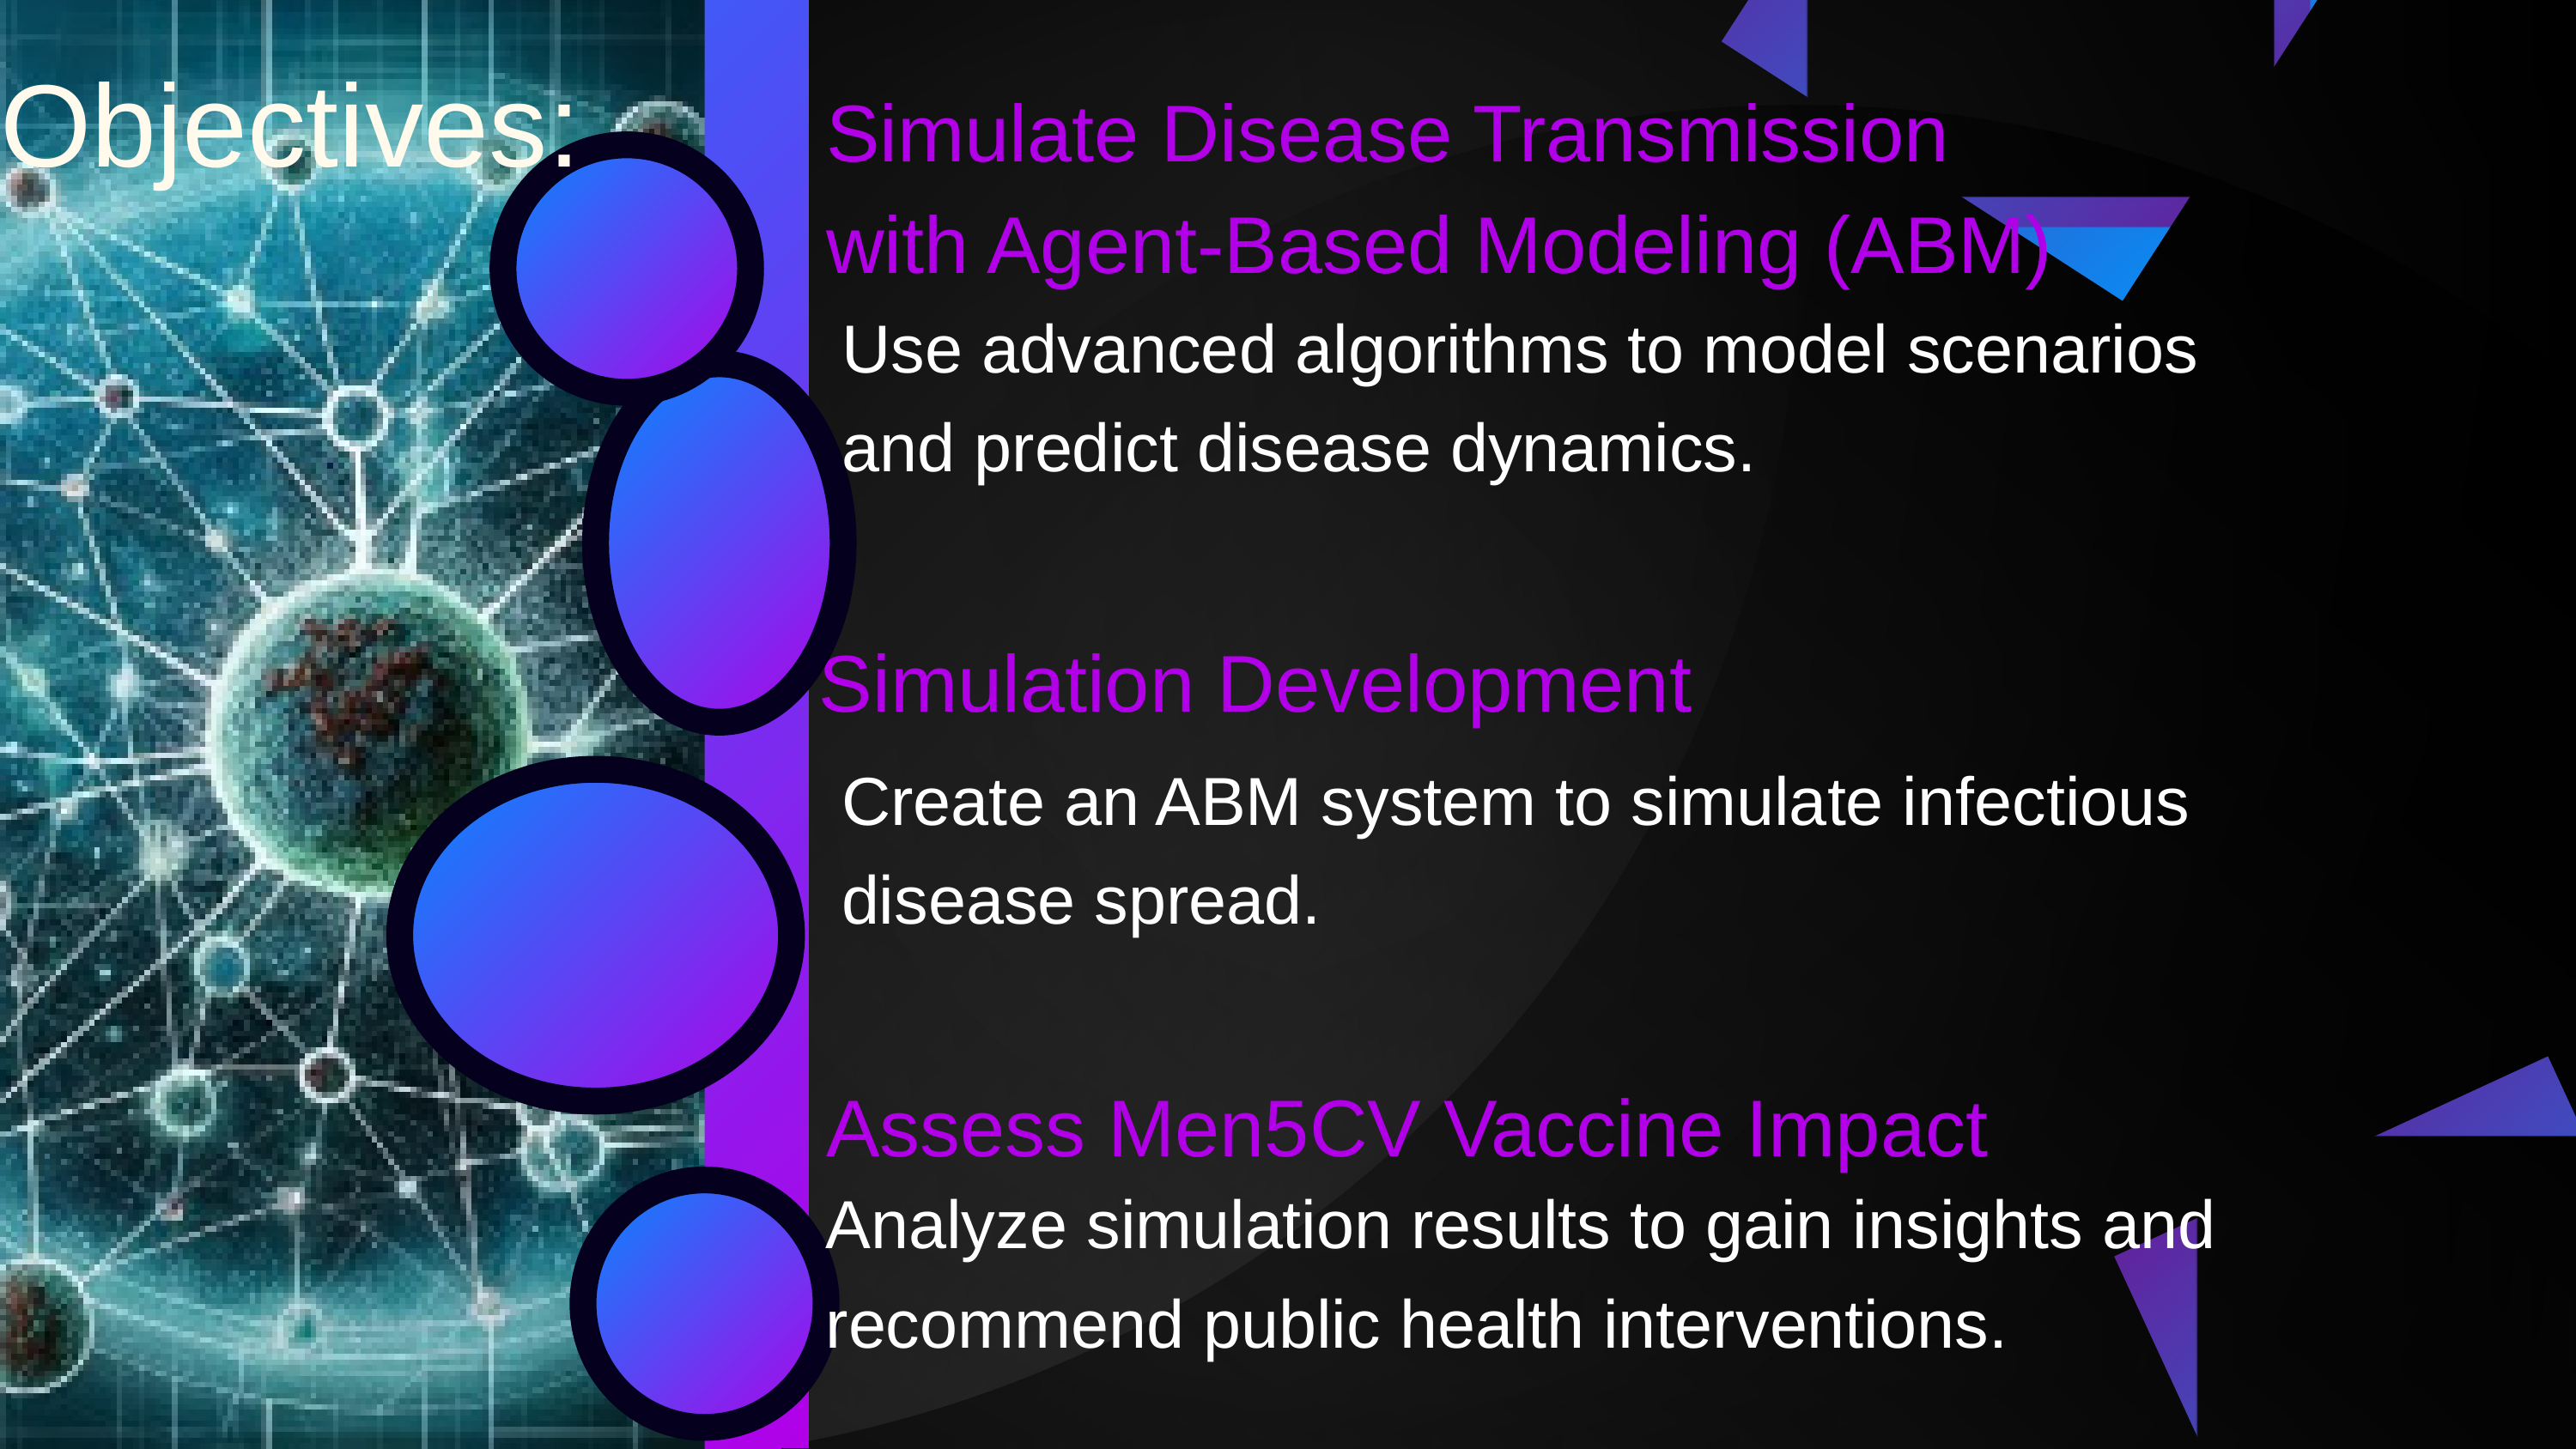

Objectives:
Simulate Disease Transmission
with Agent-Based Modeling (ABM)

Use advanced algorithms to model scenarios and predict disease dynamics.

Simulation Development
Create an ABM system to simulate infectious disease spread.

Assess Men5CV Vaccine Impact

Analyze simulation results to gain insights and recommend public health interventions.